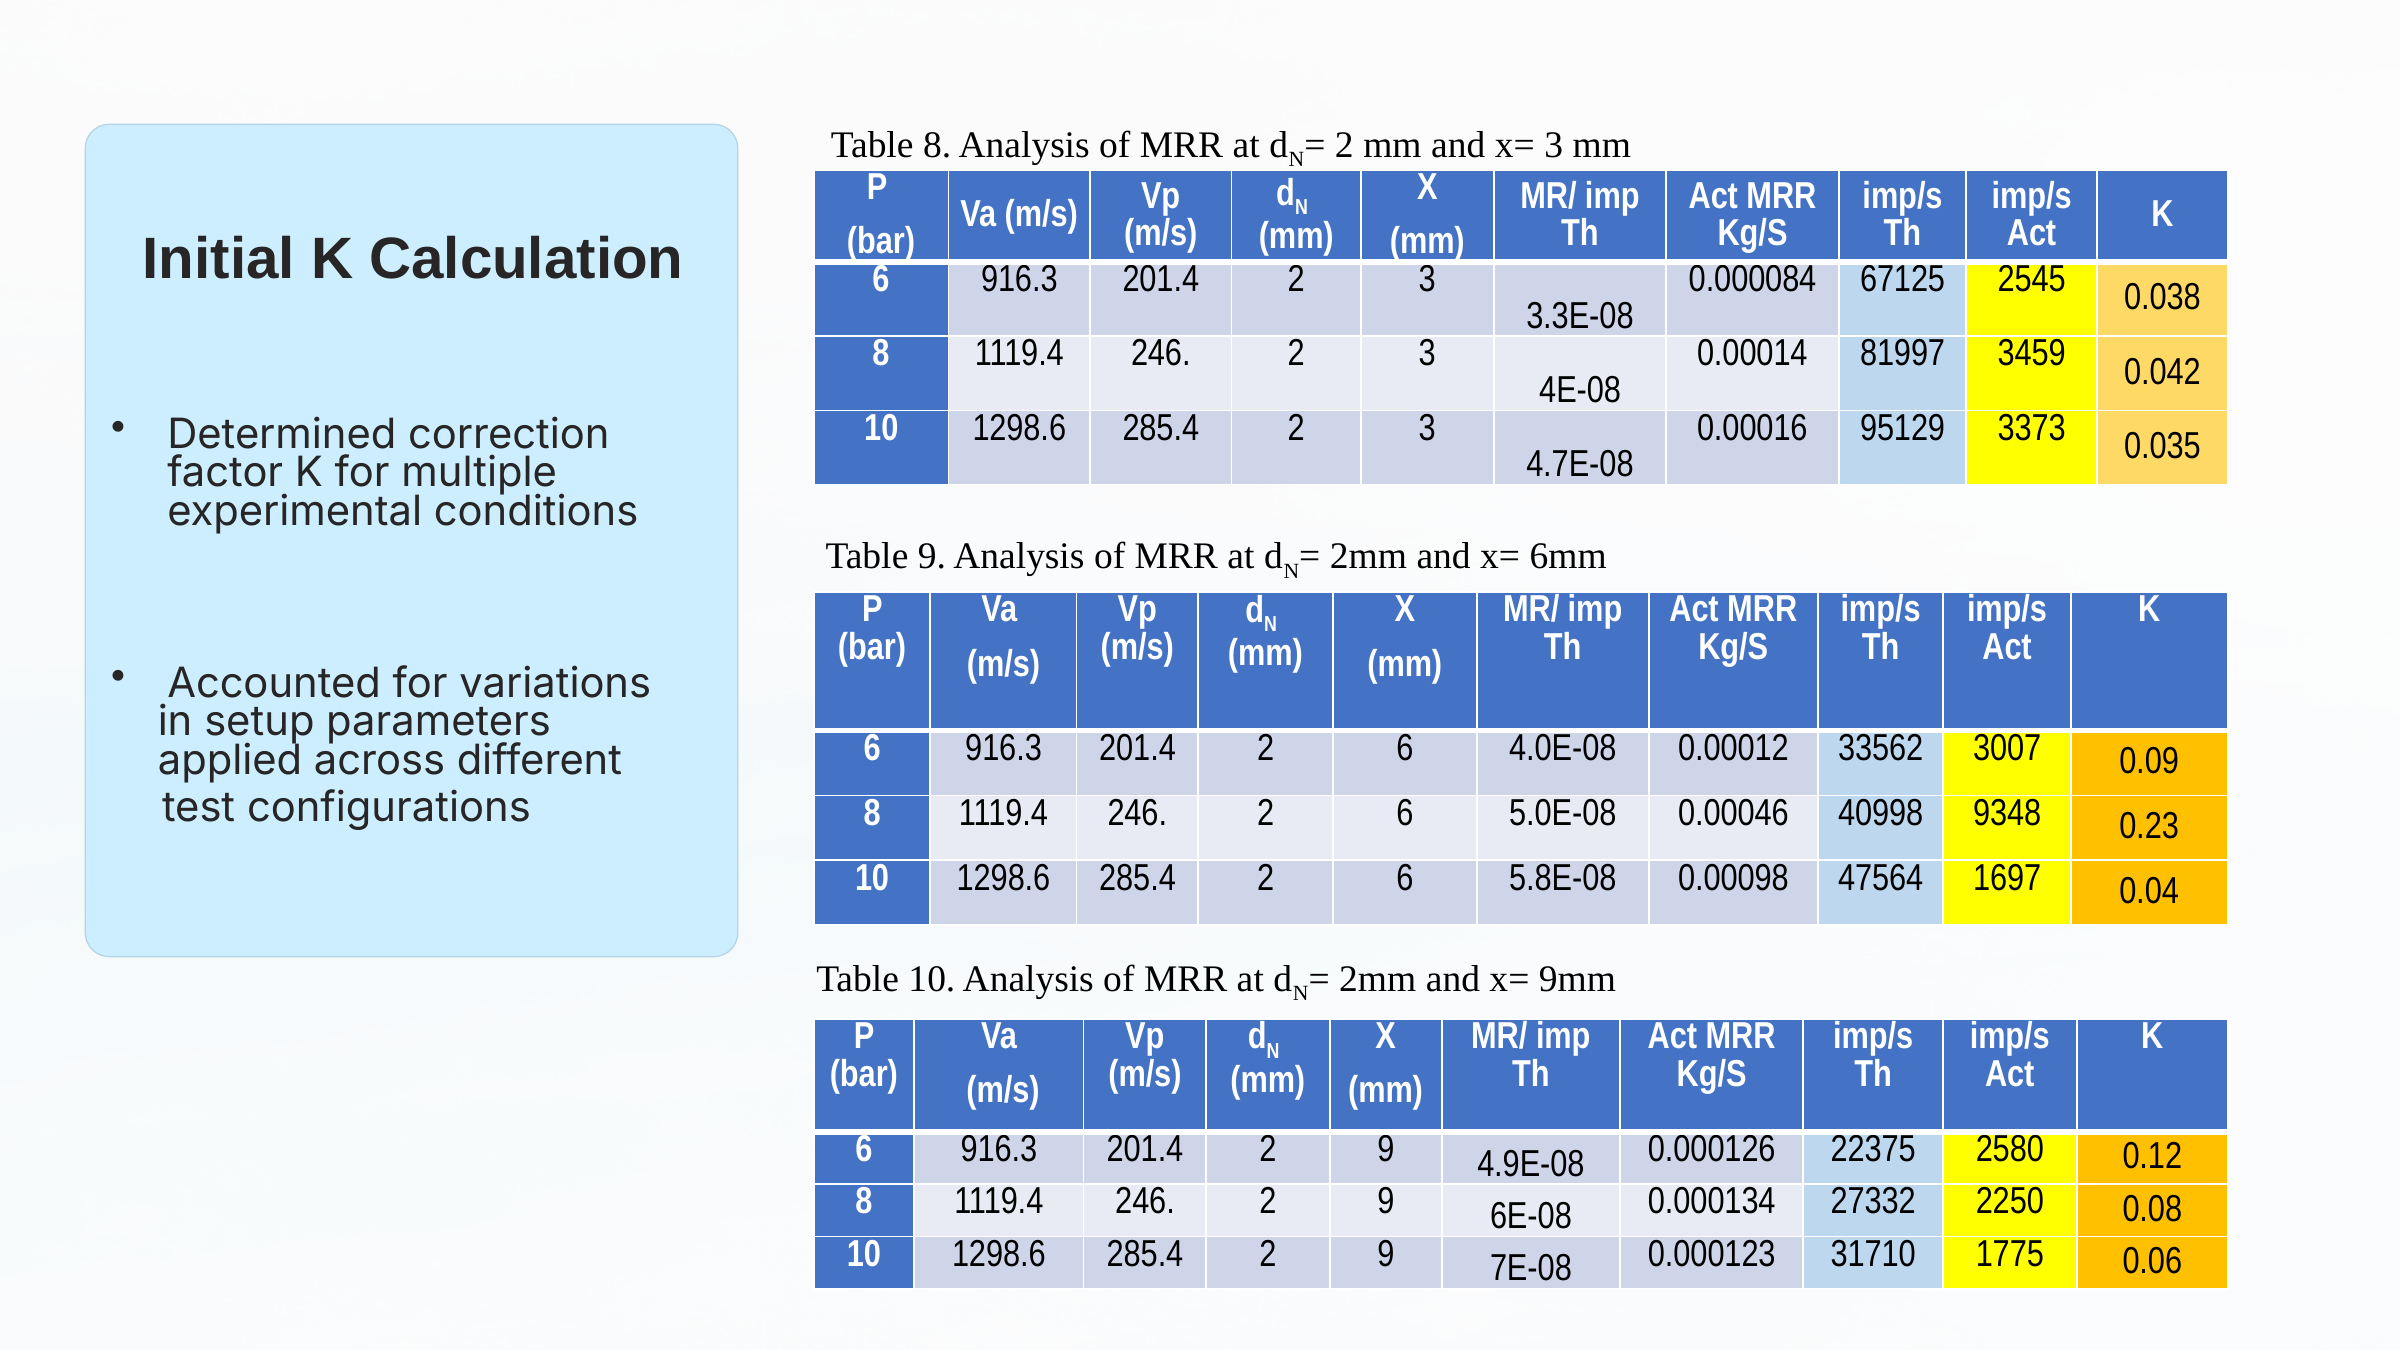

Table 8. Analysis of MRR at dN= 2 mm and x= 3 mm

| P (bar) | Va (m/s) | Vp (m/s) | dN (mm) | X (mm) | MR/ imp Th | Act MRR Kg/S | imp/s Th | imp/s Act | K |
| --- | --- | --- | --- | --- | --- | --- | --- | --- | --- |
| 6 | 916.3 | 201.4 | 2 | 3 | 3.3E-08 | 0.000084 | 67125 | 2545 | 0.038 |
| 8 | 1119.4 | 246. | 2 | 3 | 4E-08 | 0.00014 | 81997 | 3459 | 0.042 |
| 10 | 1298.6 | 285.4 | 2 | 3 | 4.7E-08 | 0.00016 | 95129 | 3373 | 0.035 |
Initial K Calculation
Determined correction factor K for multiple experimental conditions
Table 9. Analysis of MRR at dN= 2mm and x= 6mm
| P (bar) | Va (m/s) | Vp (m/s) | dN (mm) | X (mm) | MR/ imp Th | Act MRR Kg/S | imp/s Th | imp/s Act | K |
| --- | --- | --- | --- | --- | --- | --- | --- | --- | --- |
| 6 | 916.3 | 201.4 | 2 | 6 | 4.0E-08 | 0.00012 | 33562 | 3007 | 0.09 |
| 8 | 1119.4 | 246. | 2 | 6 | 5.0E-08 | 0.00046 | 40998 | 9348 | 0.23 |
| 10 | 1298.6 | 285.4 | 2 | 6 | 5.8E-08 | 0.00098 | 47564 | 1697 | 0.04 |
Accounted for variations
    in setup parameters
    applied across different

test configurations
Table 10. Analysis of MRR at dN= 2mm and x= 9mm
| P (bar) | Va (m/s) | Vp (m/s) | dN (mm) | X (mm) | MR/ imp Th | Act MRR Kg/S | imp/s Th | imp/s Act | K |
| --- | --- | --- | --- | --- | --- | --- | --- | --- | --- |
| 6 | 916.3 | 201.4 | 2 | 9 | 4.9E-08 | 0.000126 | 22375 | 2580 | 0.12 |
| 8 | 1119.4 | 246. | 2 | 9 | 6E-08 | 0.000134 | 27332 | 2250 | 0.08 |
| 10 | 1298.6 | 285.4 | 2 | 9 | 7E-08 | 0.000123 | 31710 | 1775 | 0.06 |